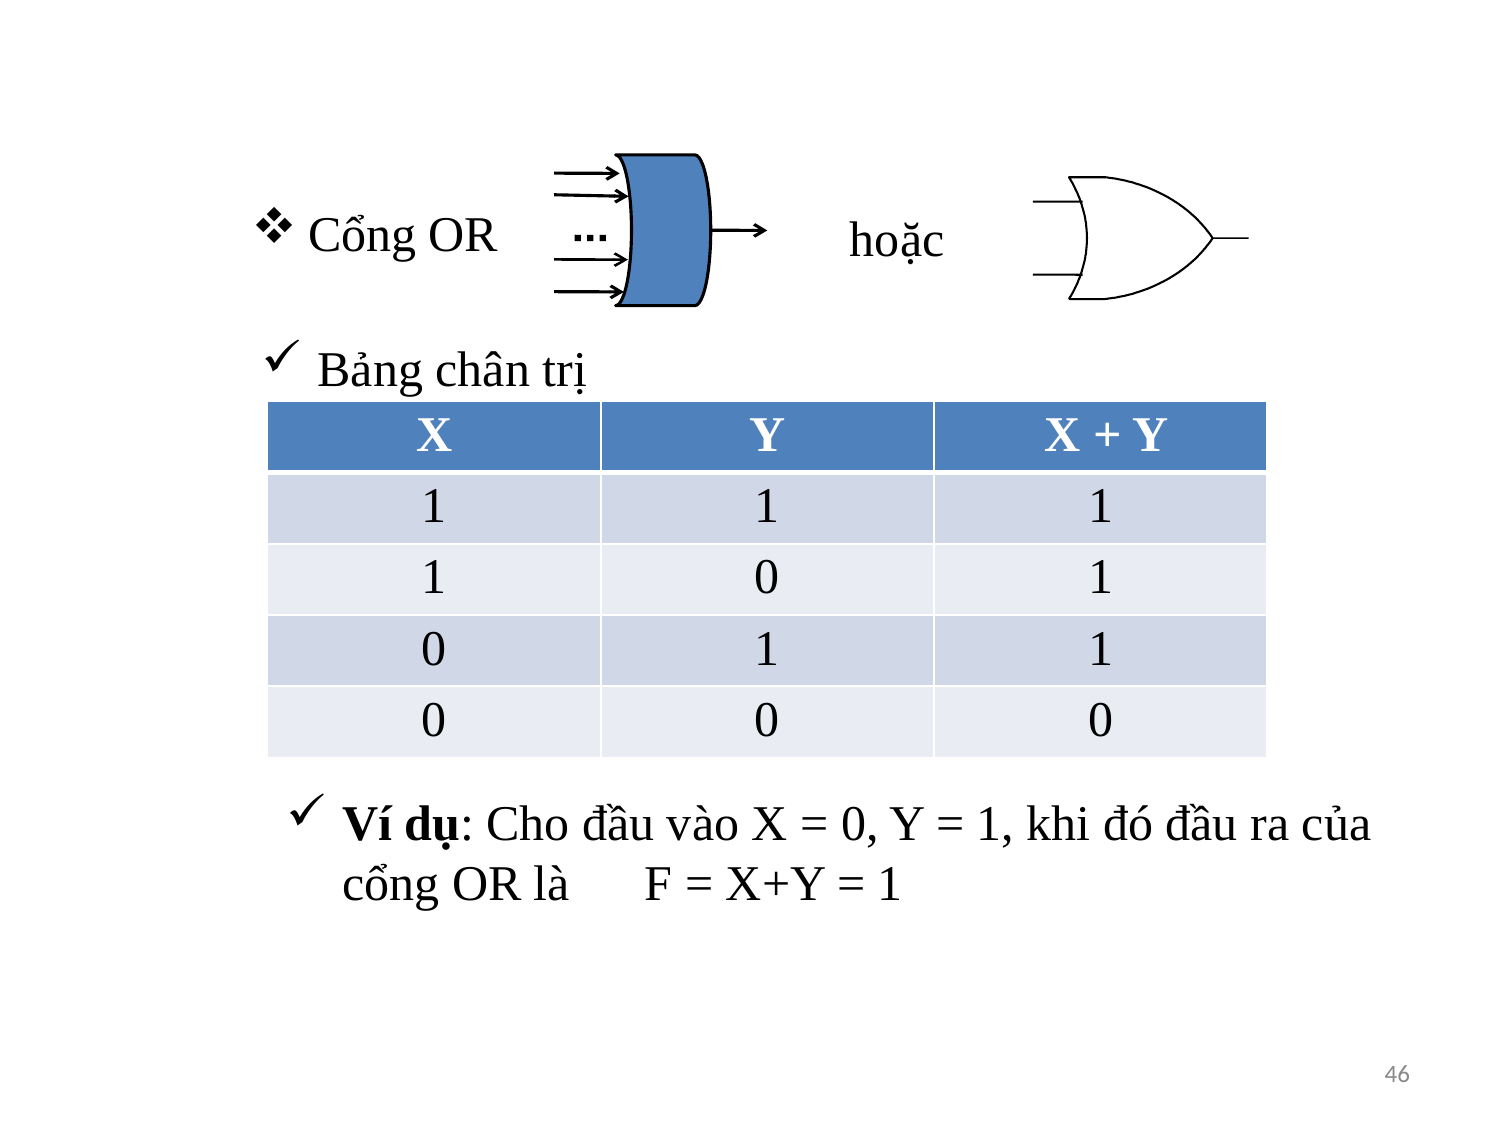

Cổng OR
hoặc
Bảng chân trị
| X | Y | X + Y |
| --- | --- | --- |
| 1 | 1 | 1 |
| 1 | 0 | 1 |
| 0 | 1 | 1 |
| 0 | 0 | 0 |
Ví dụ: Cho đầu vào X = 0, Y = 1, khi đó đầu ra của cổng OR là      F = X+Y = 1
46